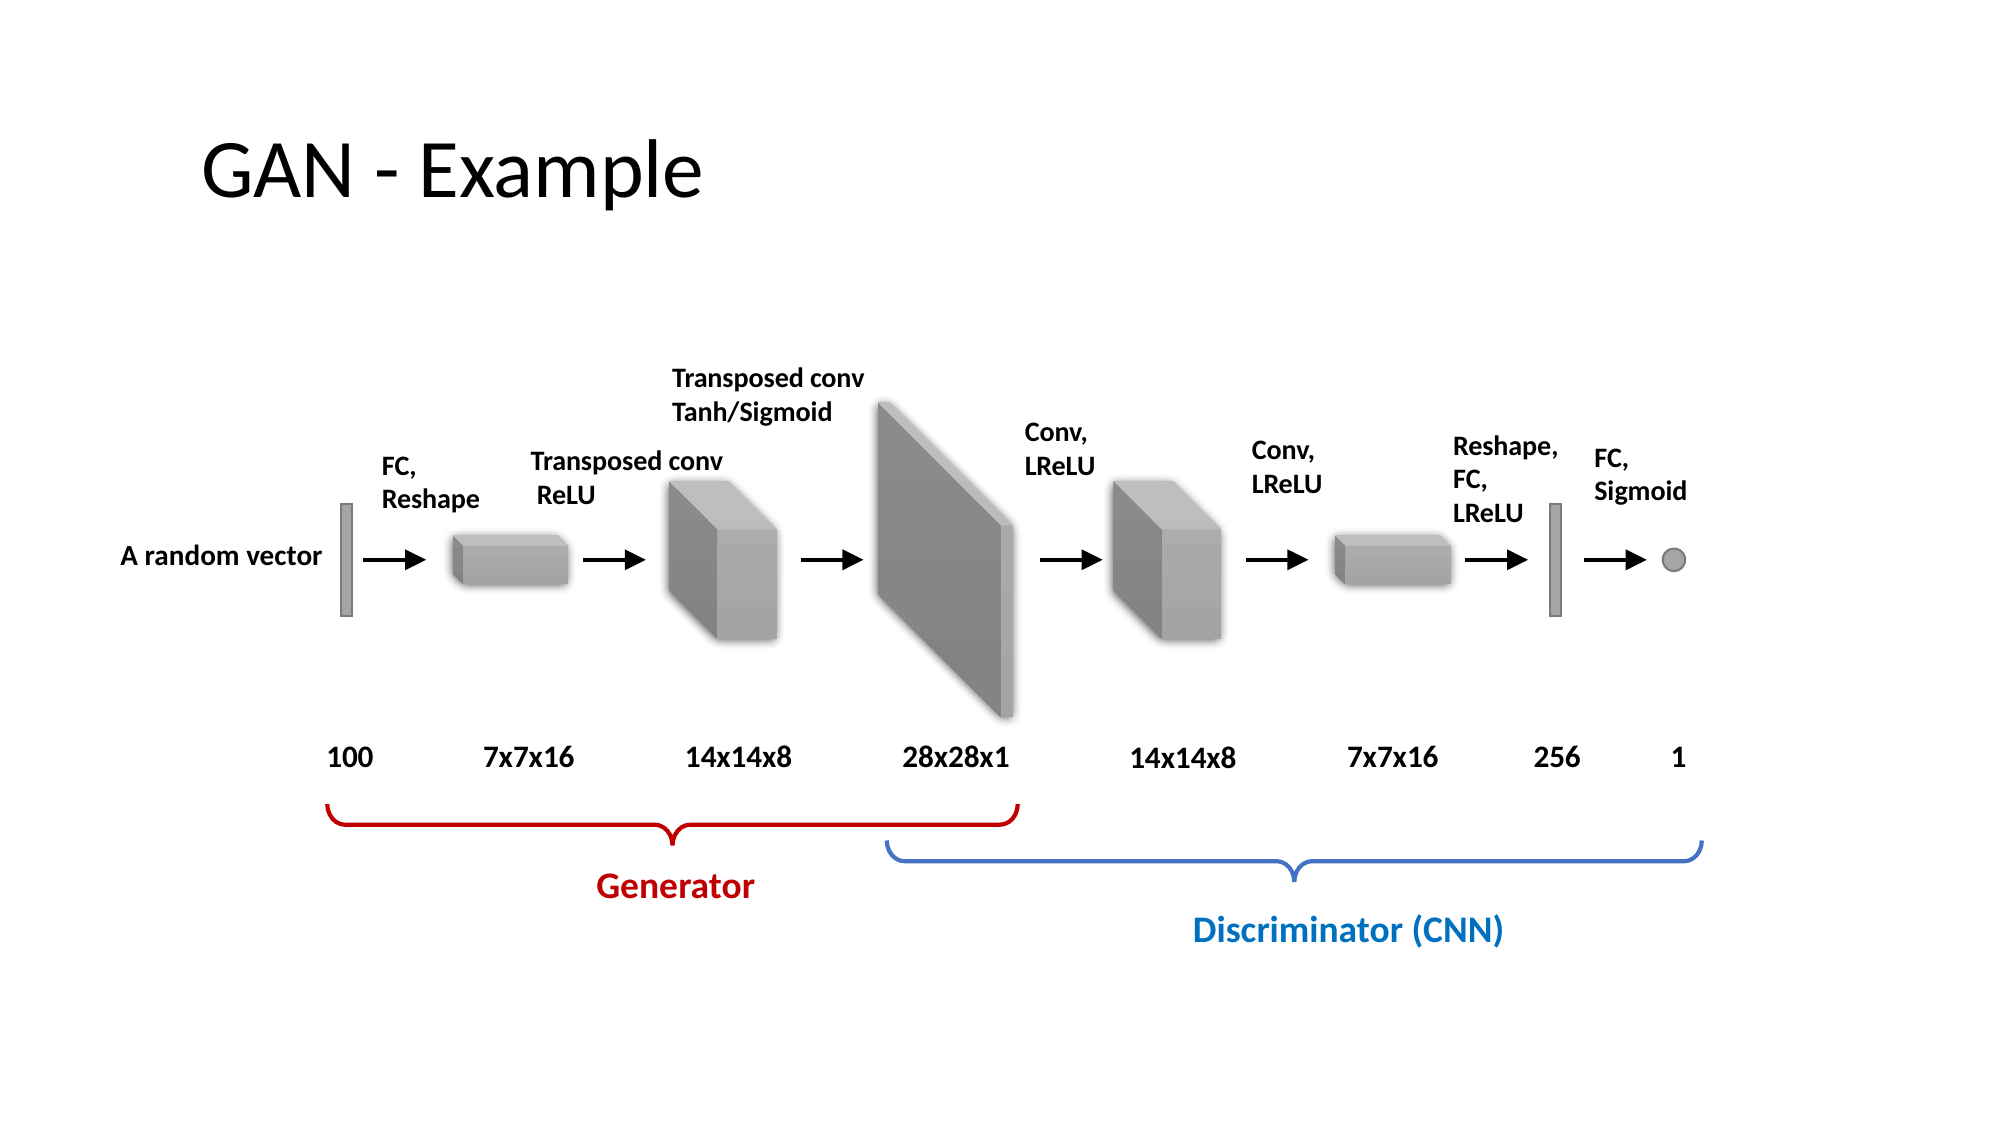

GAN - Example
Transposed conv
Tanh/Sigmoid

Conv,
LReLU
Reshape,
FC,
LReLU
Conv,
LReLU
FC,
Sigmoid
Transposed conv
 ReLU
FC,
Reshape

A random vector

100
7x7x16
14x14x8
28x28x1
7x7x16
256
1
14x14x8
Generator
Discriminator (CNN)